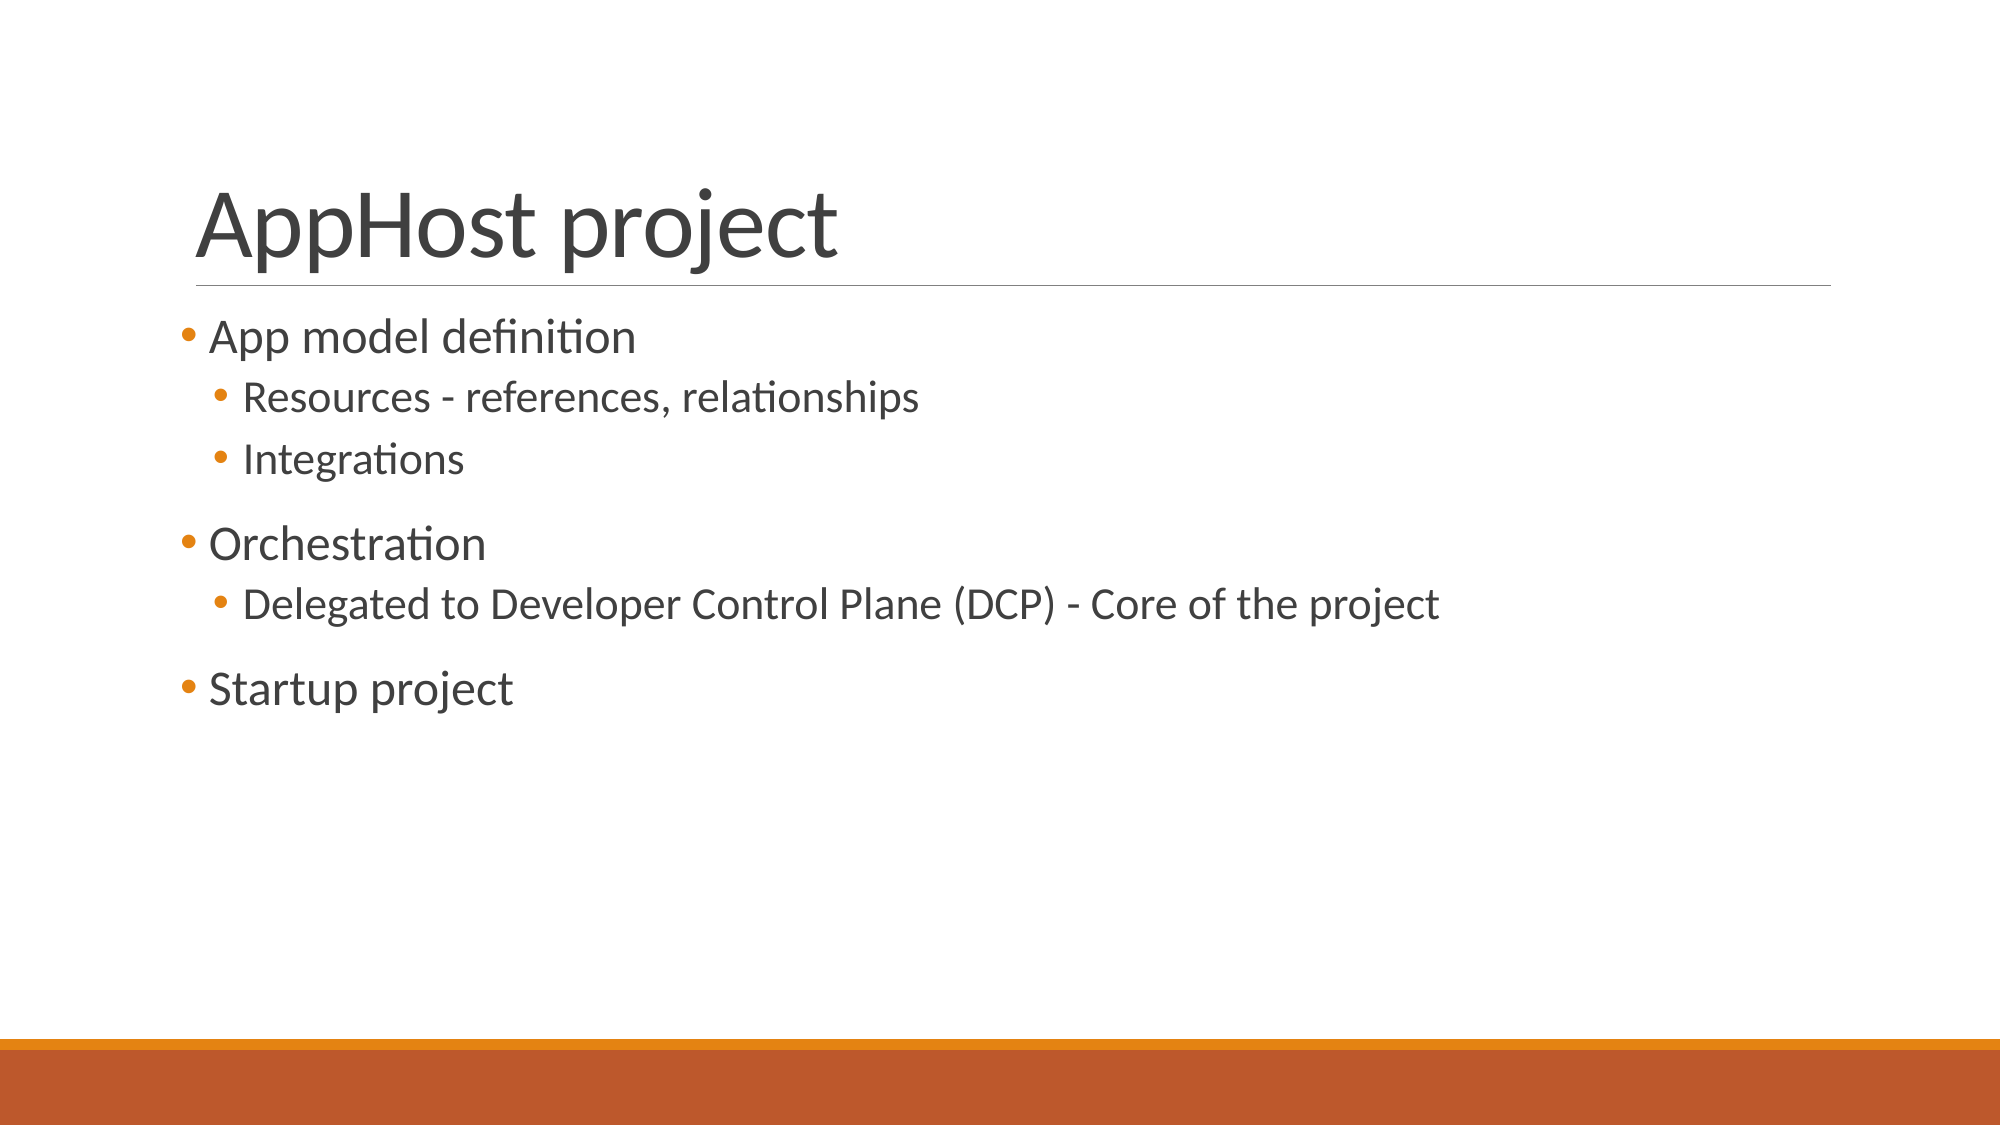

# AppHost project
 App model definition
Resources - references, relationships
Integrations
 Orchestration
Delegated to Developer Control Plane (DCP) - Core of the project
 Startup project